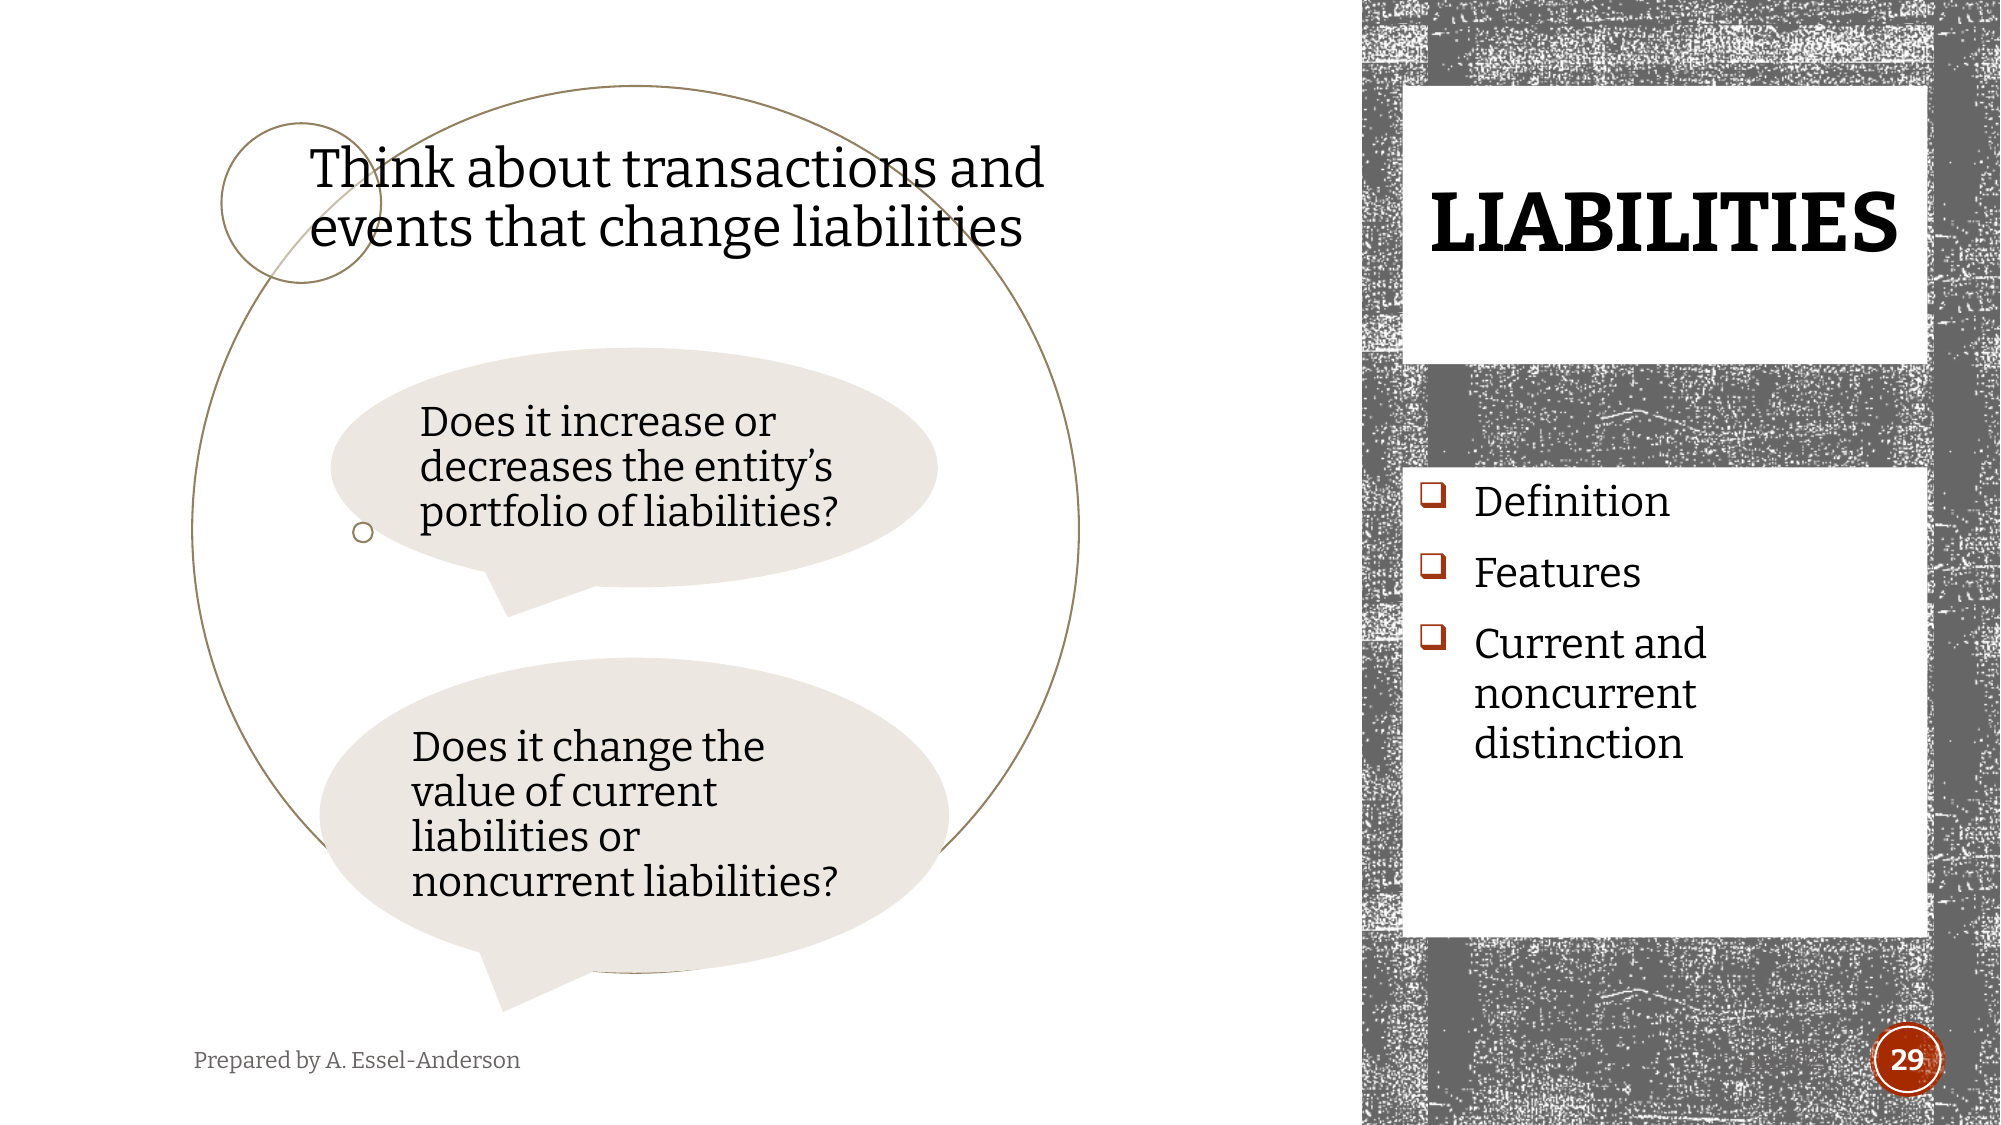

Think about transactions and events that change liabilities
Does it increase or decreases the entity’s portfolio of liabilities?
Does it change the value of current liabilities or noncurrent liabilities?
# Liabilities
Definition
Features
Current and noncurrent distinction

Prepared by A. Essel-Anderson
Jan 2021
29